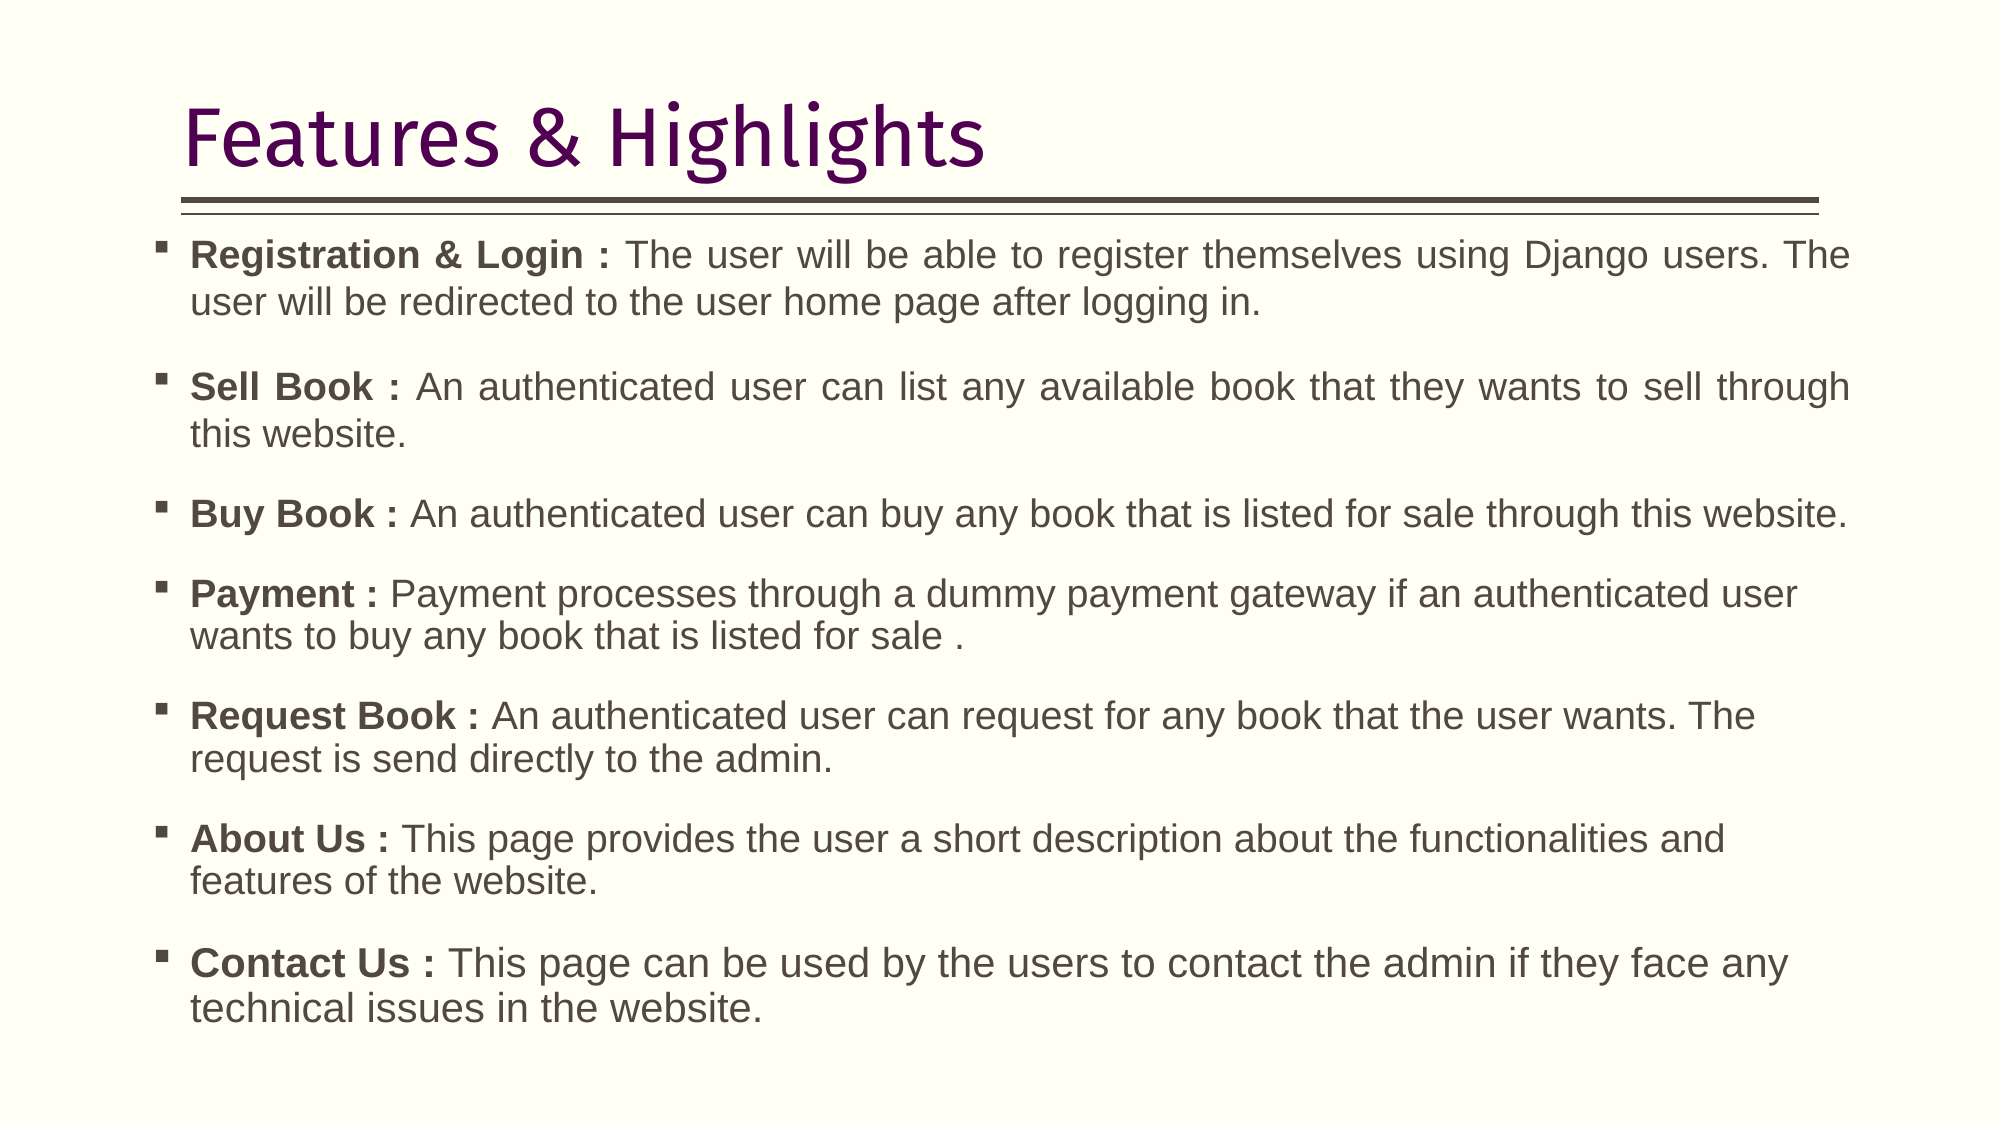

# Features & Highlights
Registration & Login : The user will be able to register themselves using Django users. The user will be redirected to the user home page after logging in.
Sell Book : An authenticated user can list any available book that they wants to sell through this website.
Buy Book : An authenticated user can buy any book that is listed for sale through this website.
Payment : Payment processes through a dummy payment gateway if an authenticated user wants to buy any book that is listed for sale .
Request Book : An authenticated user can request for any book that the user wants. The request is send directly to the admin.
About Us : This page provides the user a short description about the functionalities and features of the website.
Contact Us : This page can be used by the users to contact the admin if they face any technical issues in the website.